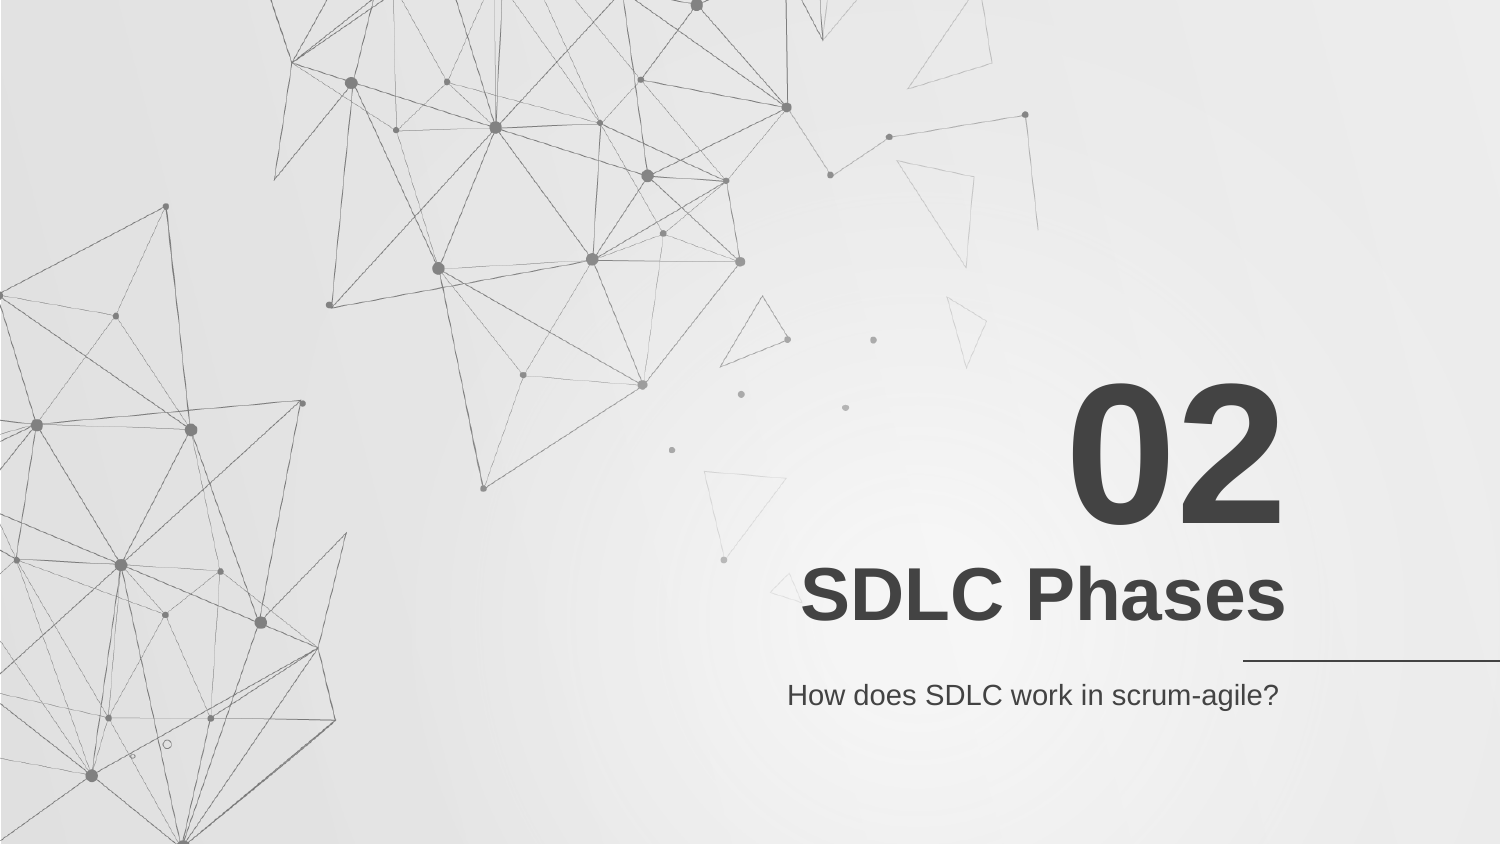

02
# SDLC Phases
How does SDLC work in scrum-agile?